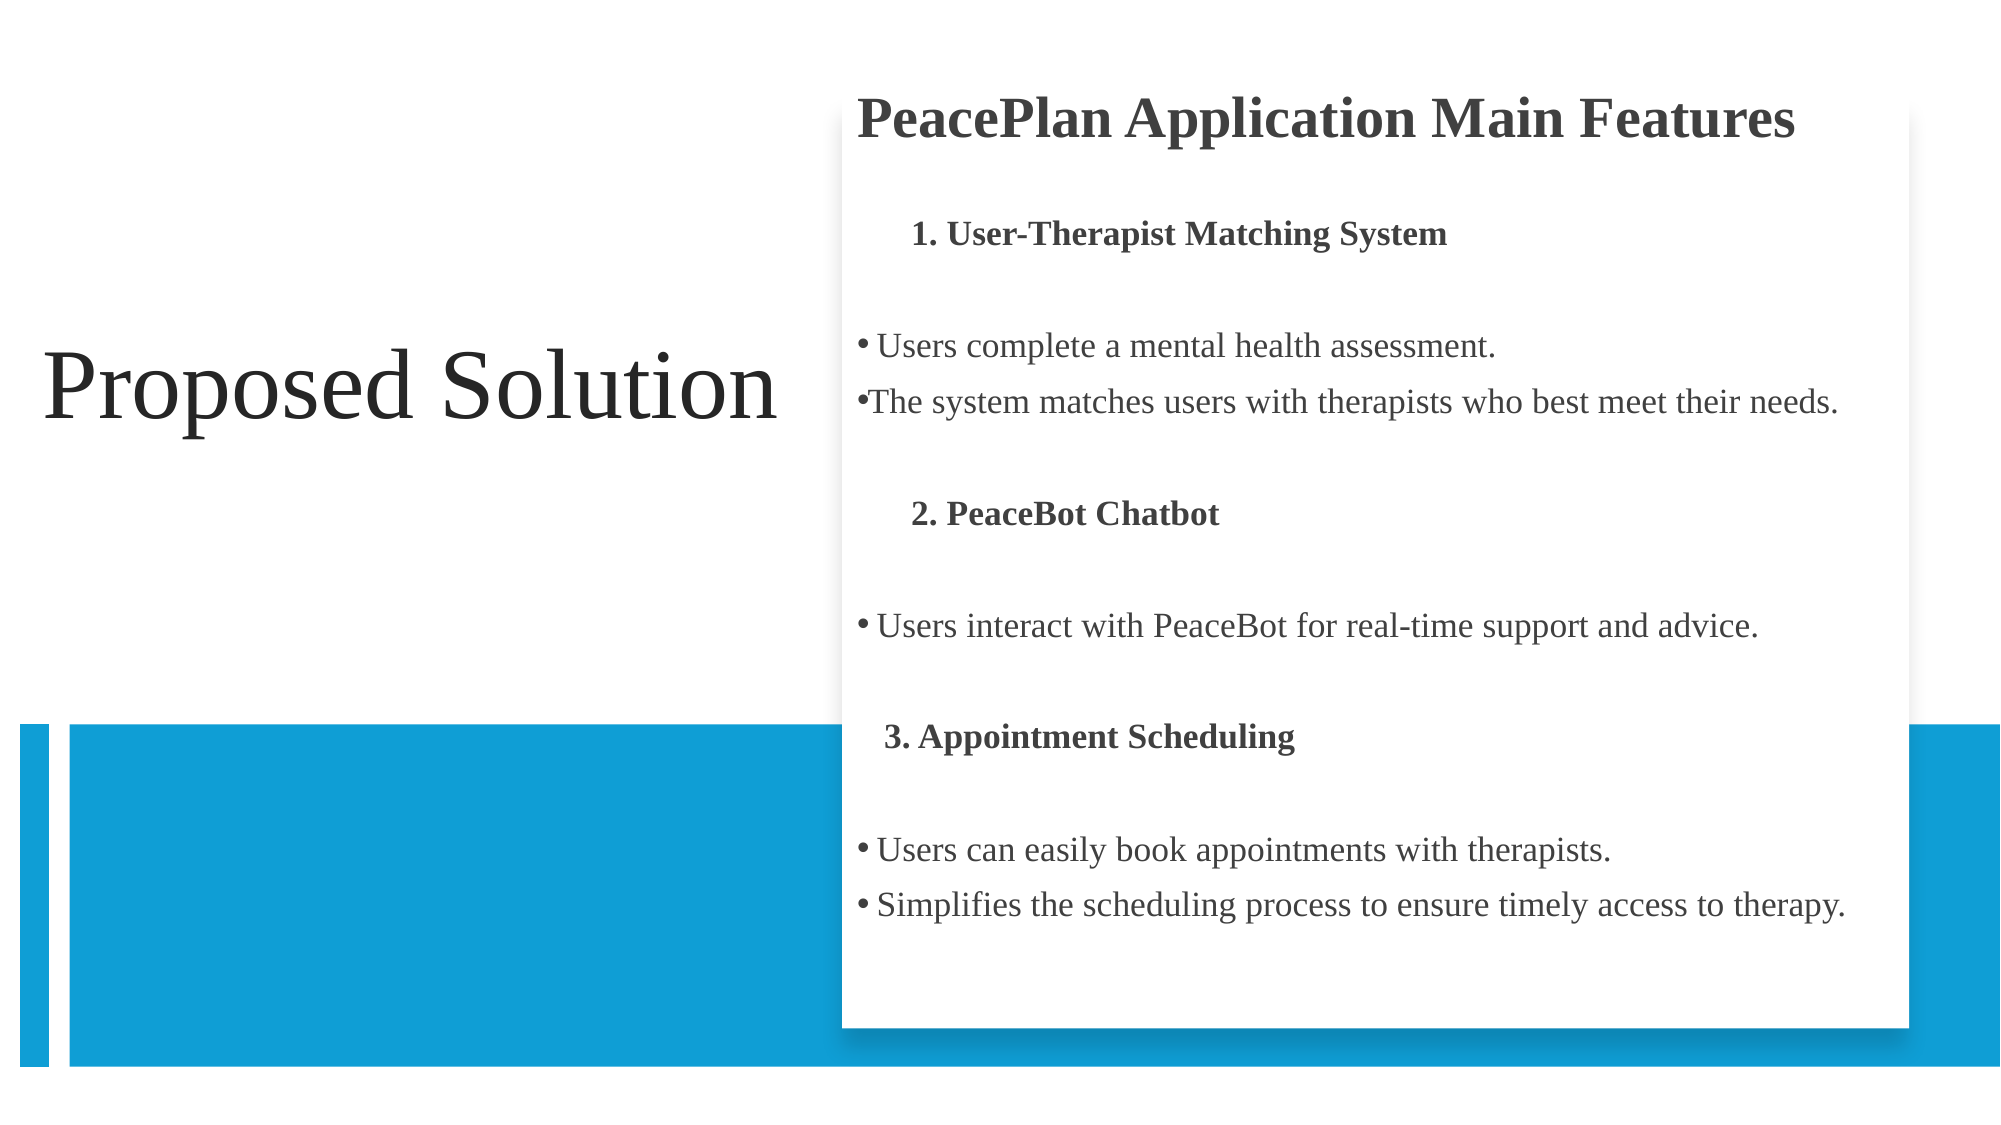

PeacePlan Application Main Features

      1. User-Therapist Matching System

 Users complete a mental health assessment.
The system matches users with therapists who best meet their needs.

      2. PeaceBot Chatbot

 Users interact with PeaceBot for real-time support and advice.

   3. Appointment Scheduling

 Users can easily book appointments with therapists.
 Simplifies the scheduling process to ensure timely access to therapy.

# Proposed Solution